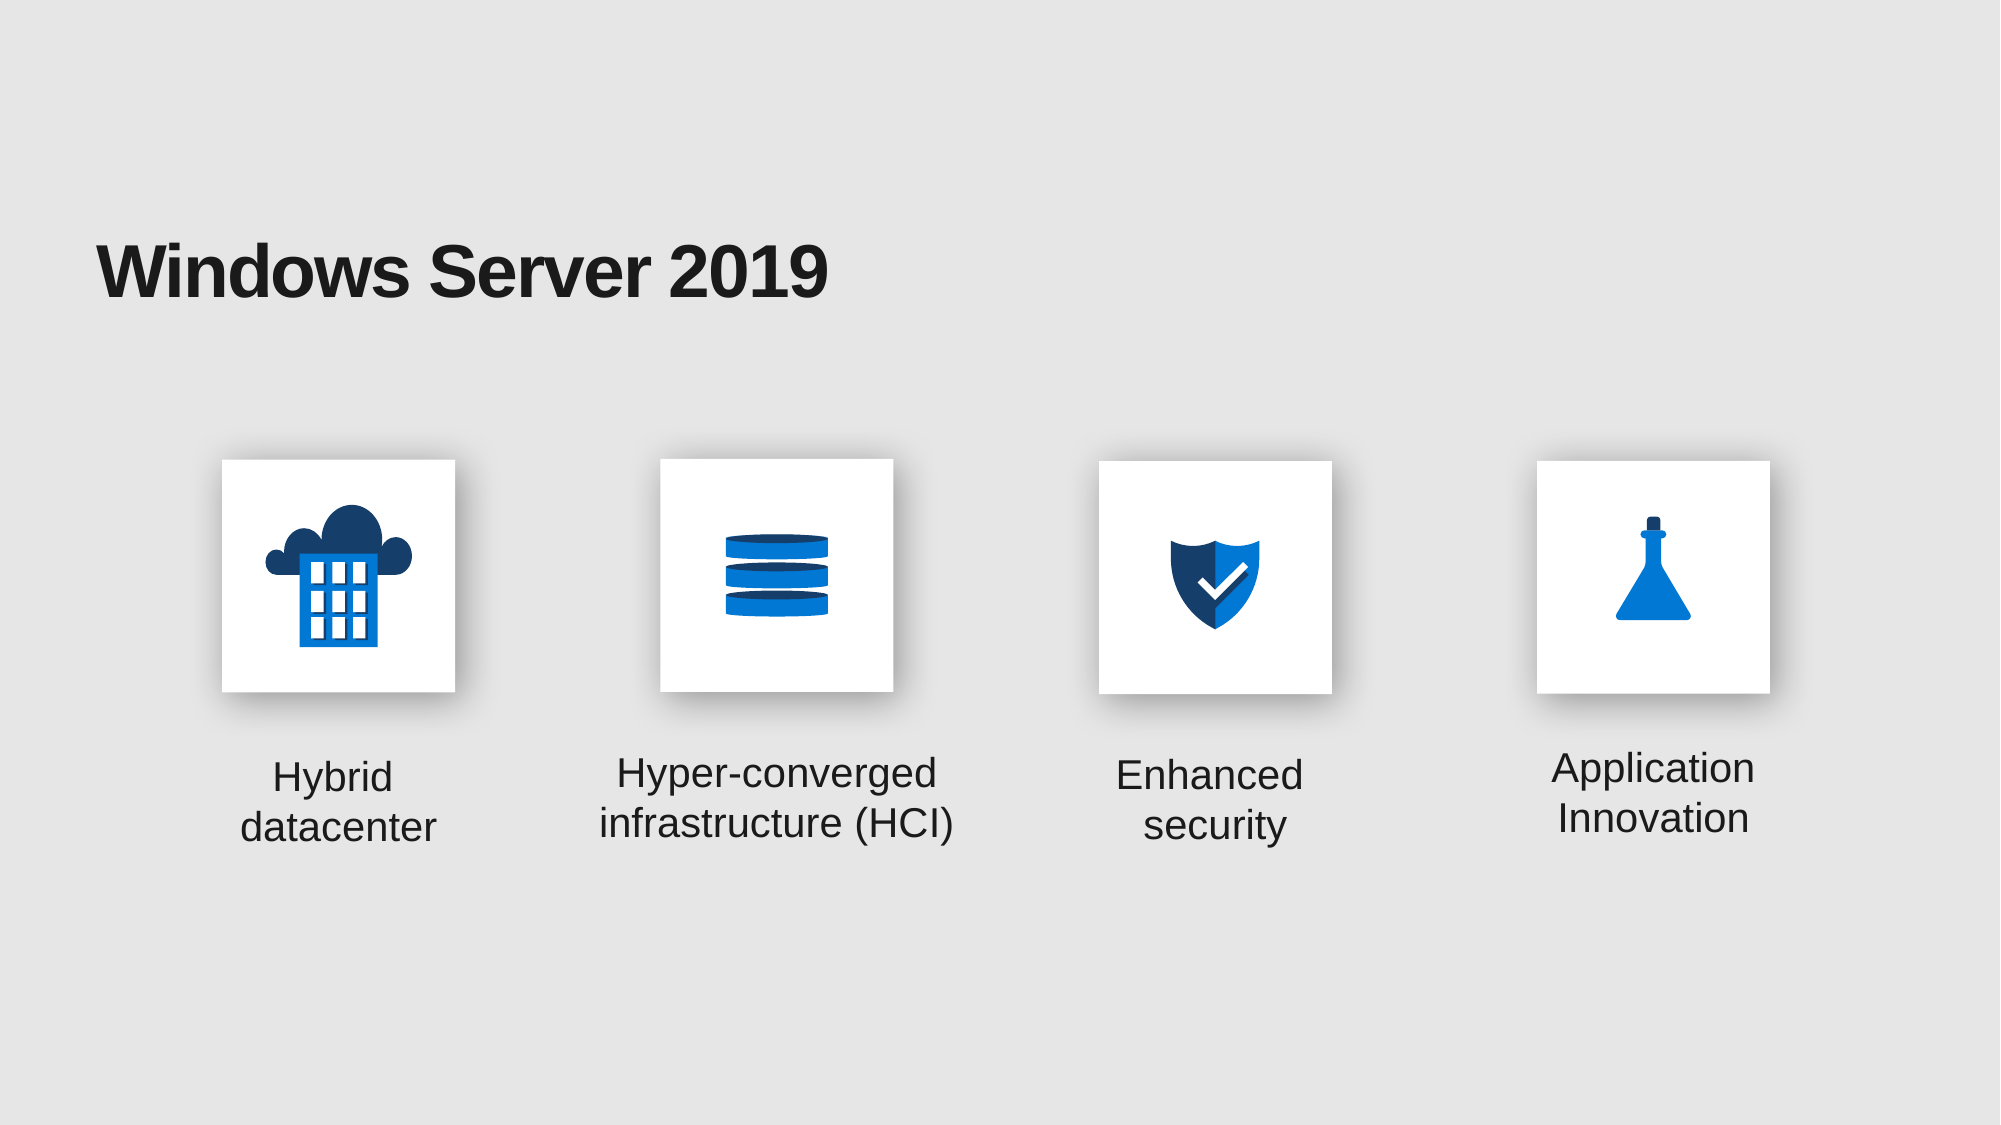

# Windows Server 2019

Application Innovation
Hyper-converged infrastructure (HCI)
Enhanced
security
Hybrid
datacenter